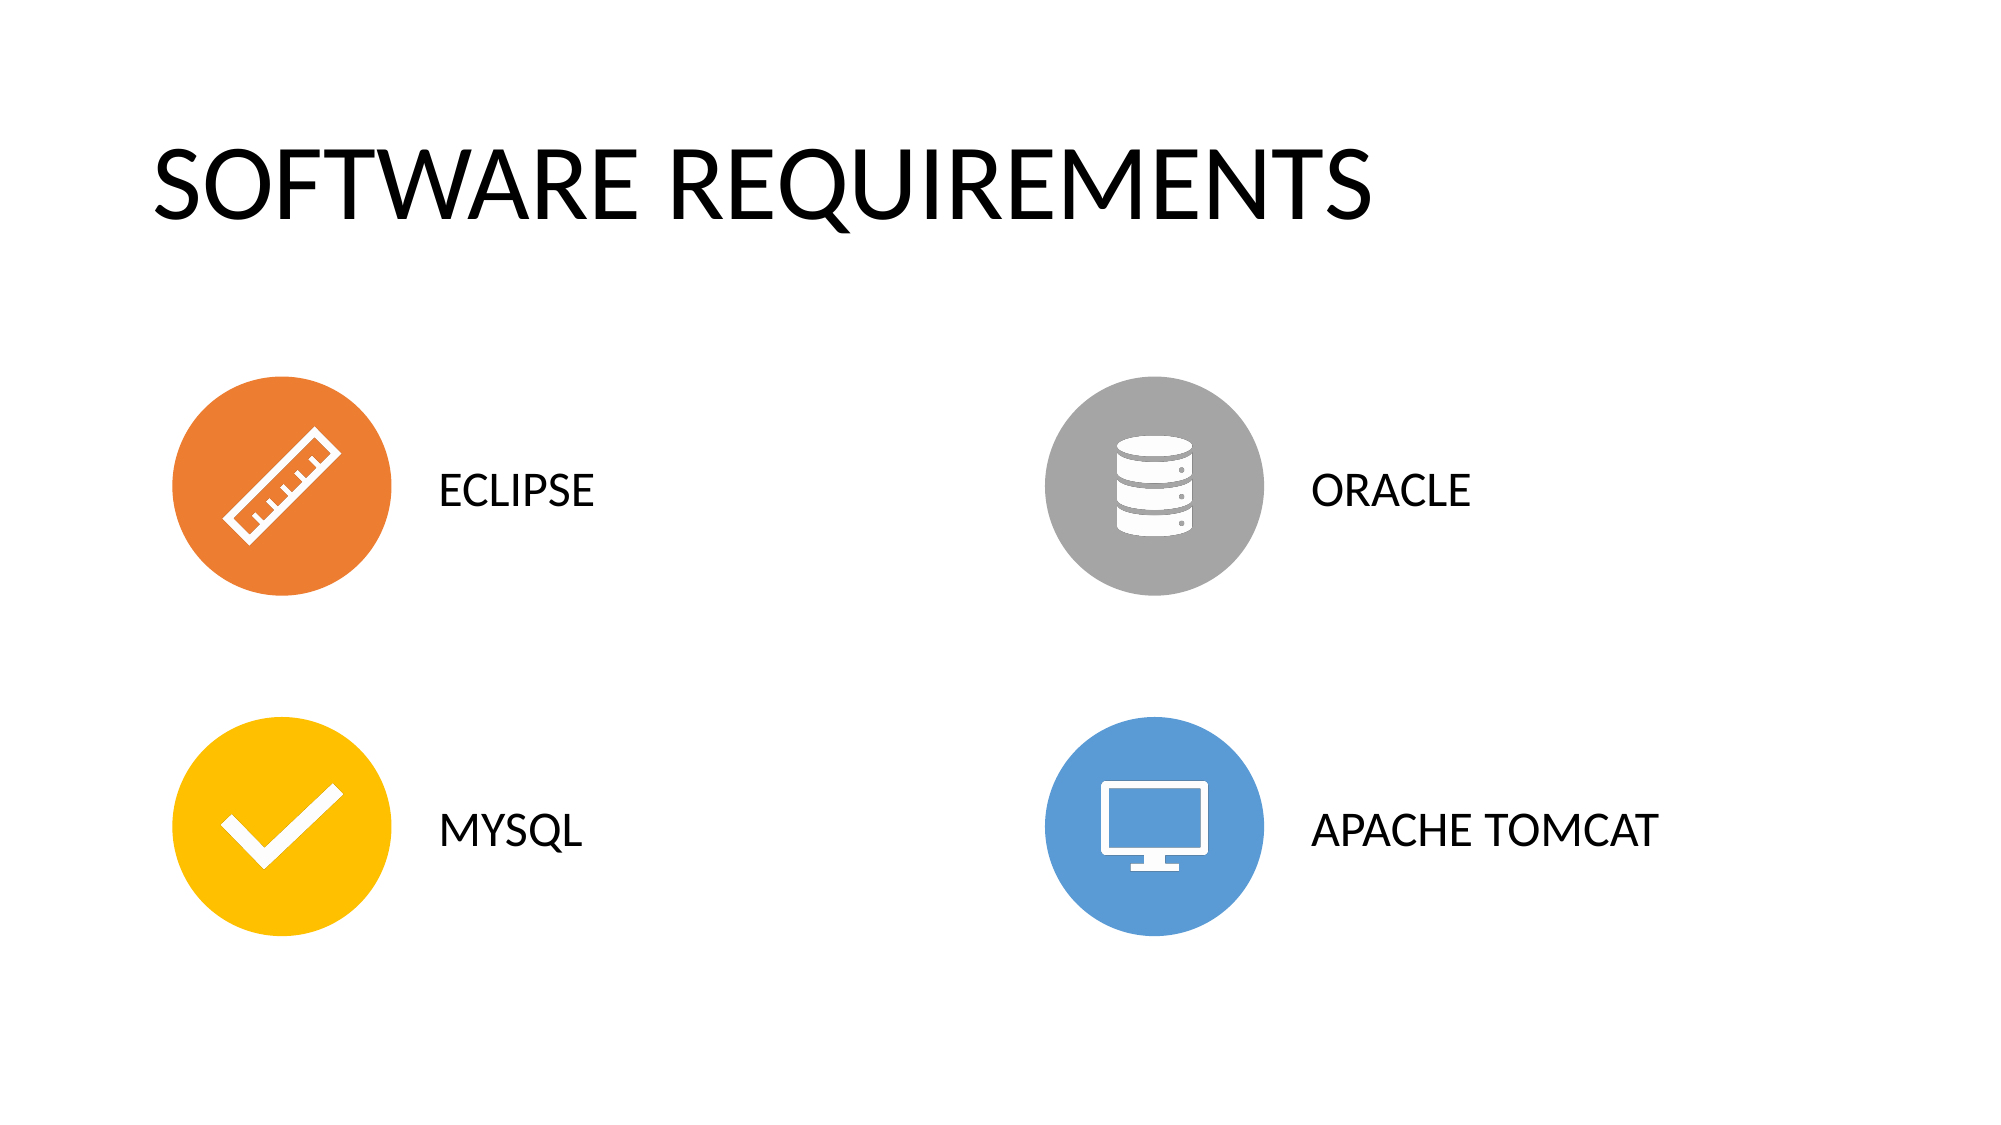

# SOFTWARE REQUIREMENTS
ECLIPSE
ORACLE
MYSQL
APACHE TOMCAT